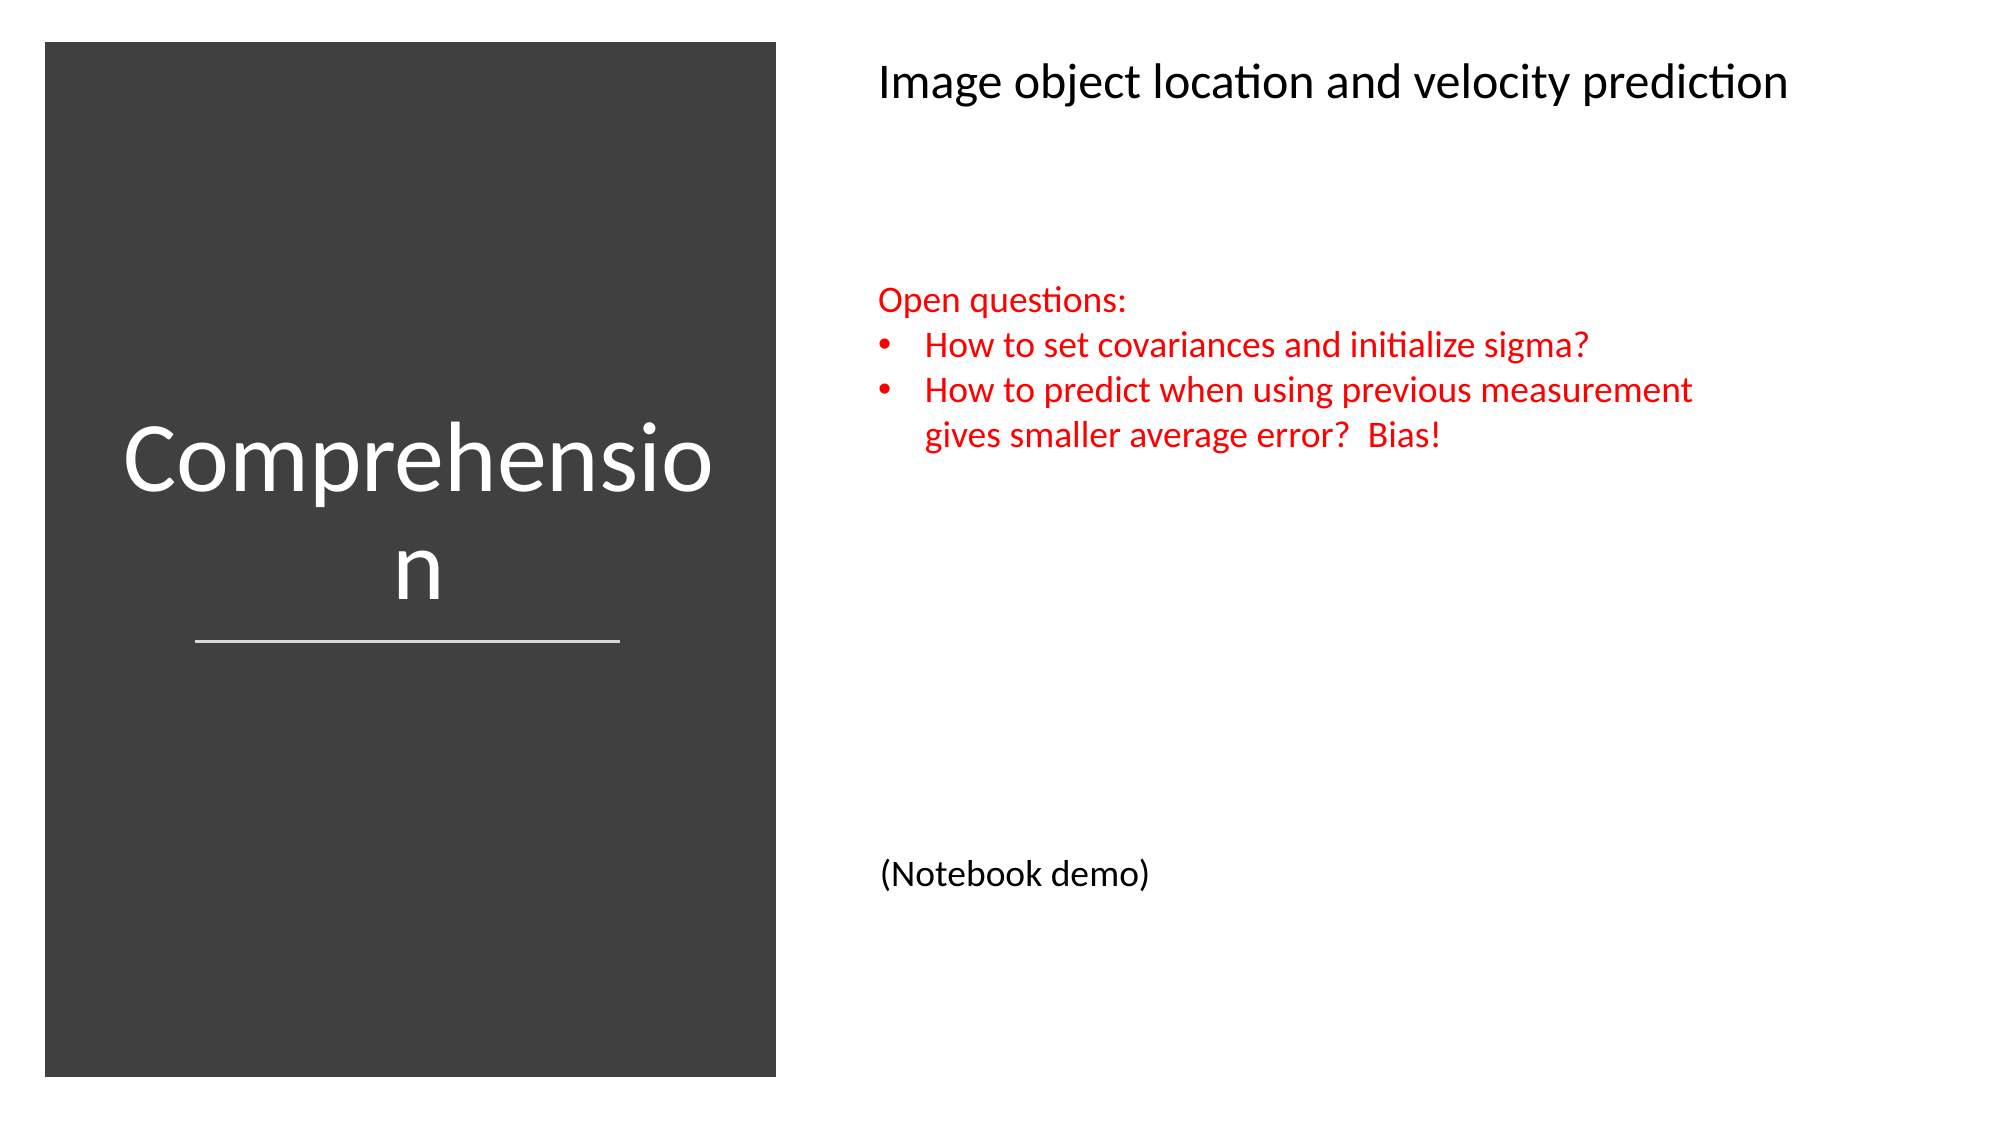

Image object location and velocity prediction

Comprehension
Open questions:
How to set covariances and initialize sigma?
How to predict when using previous measurement gives smaller average error?  Bias!
(Notebook demo)